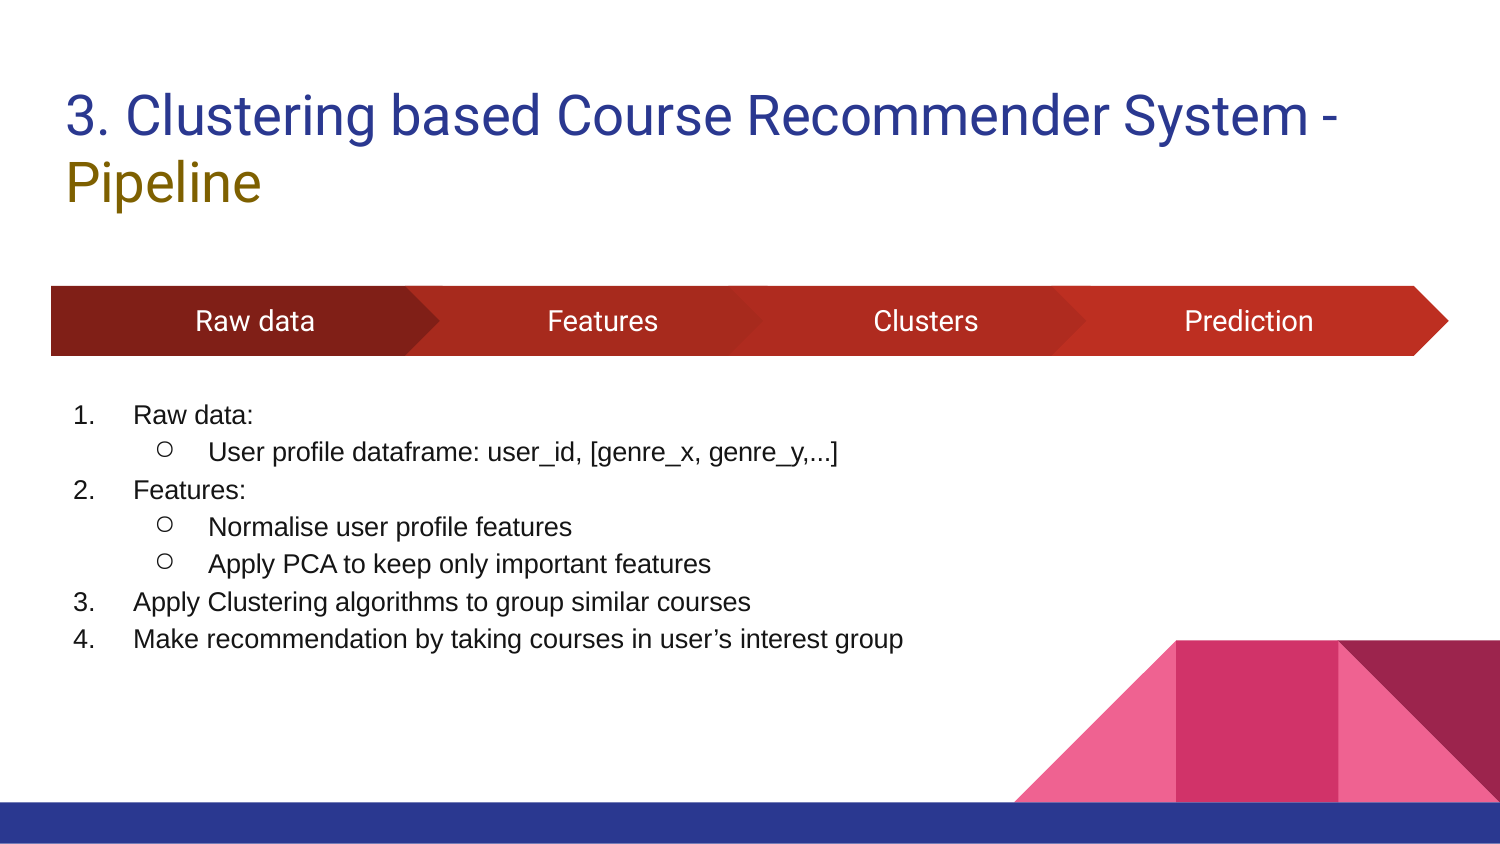

# 3. Clustering based Course Recommender System -  Pipeline

Features
Clusters
Prediction
Raw data
Raw data:
User profile dataframe: user_id, [genre_x, genre_y,...]
Features:
Normalise user profile features
Apply PCA to keep only important features
Apply Clustering algorithms to group similar courses
Make recommendation by taking courses in user’s interest group